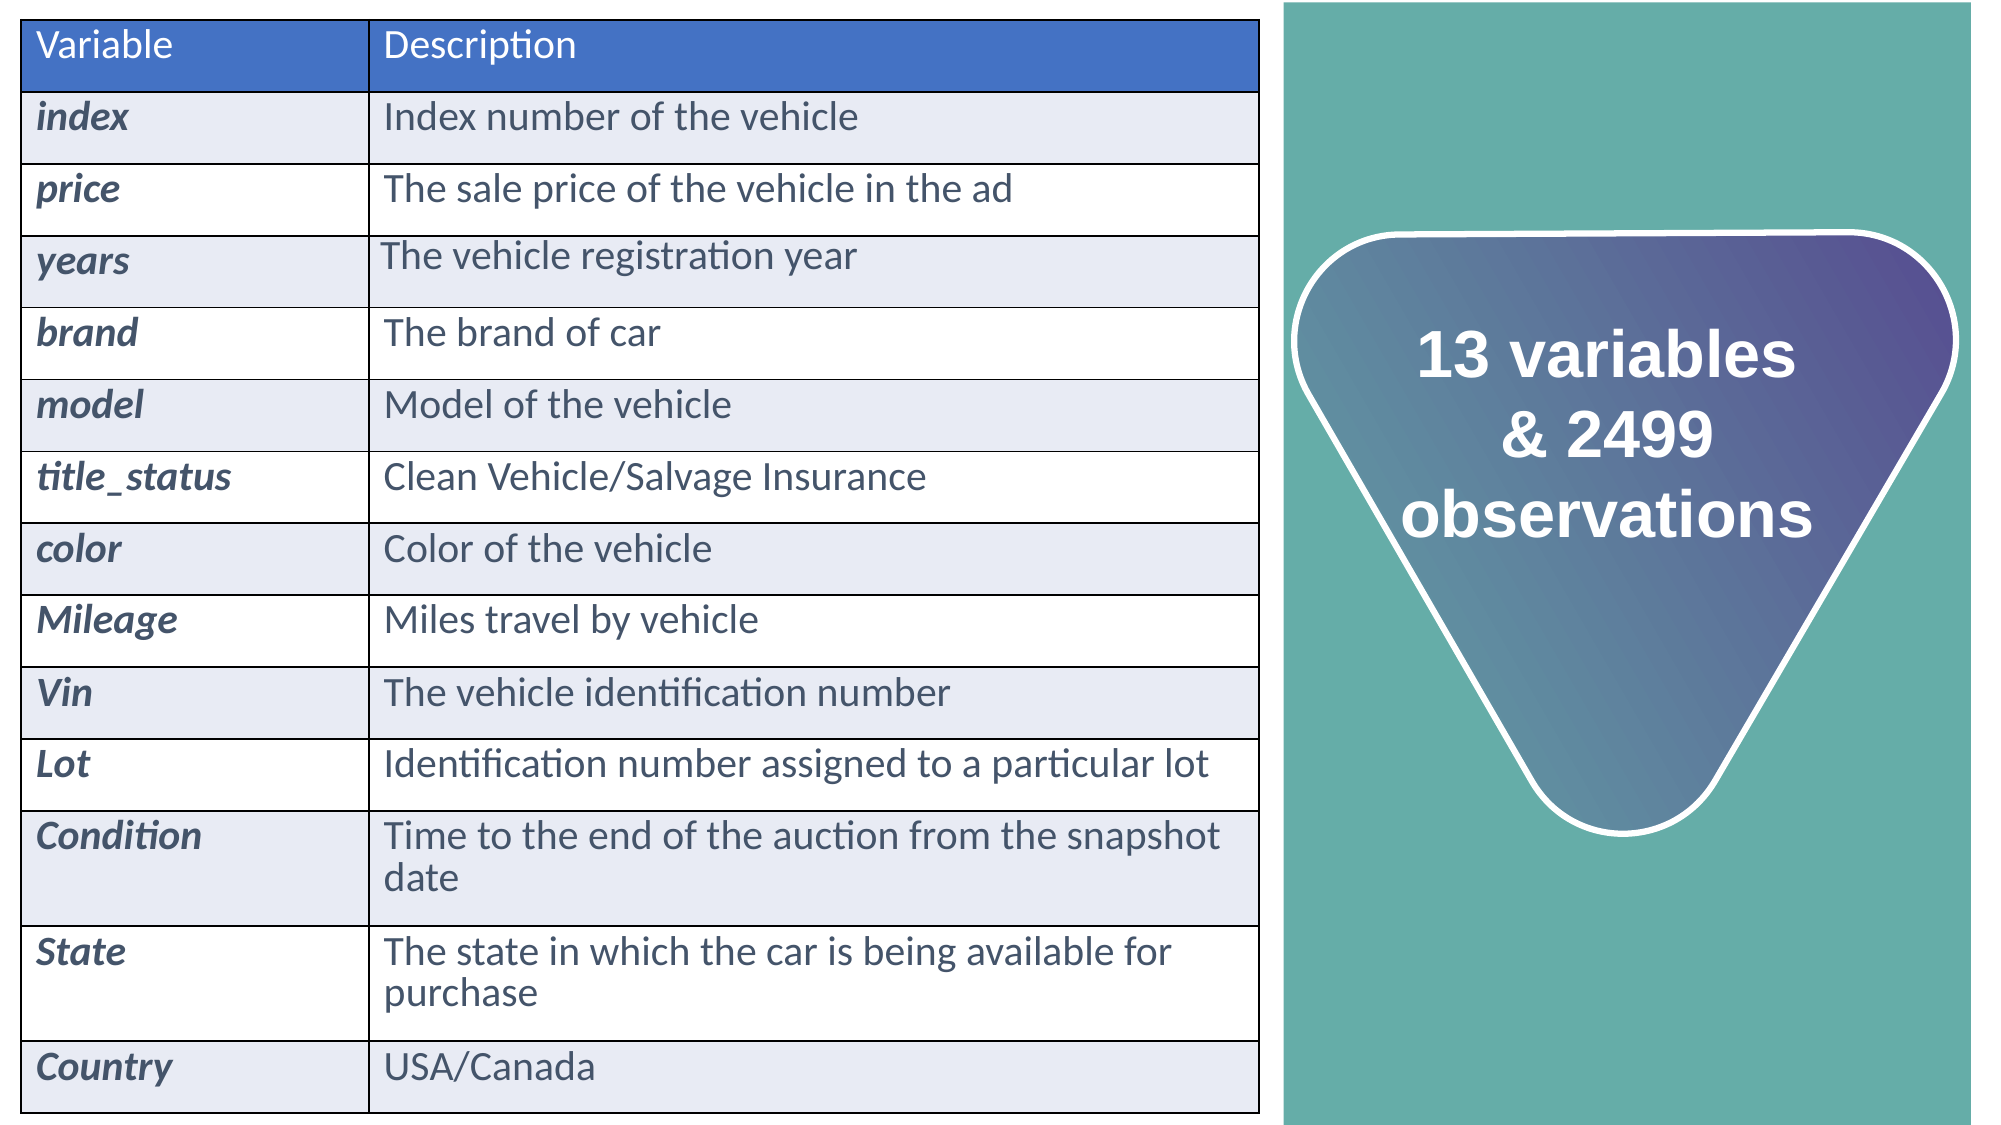

| Variable | Description |
| --- | --- |
| index | Index number of the vehicle |
| price | The sale price of the vehicle in the ad |
| years | The vehicle registration year |
| brand | The brand of car |
| model | Model of the vehicle |
| title\_status | Clean Vehicle/Salvage Insurance |
| color | Color of the vehicle |
| Mileage | Miles travel by vehicle |
| Vin | The vehicle identification number |
| Lot | Identification number assigned to a particular lot |
| Condition | Time to the end of the auction from the snapshot date |
| State | The state in which the car is being available for purchase |
| Country | USA/Canada |

13 variables & 2499 observations